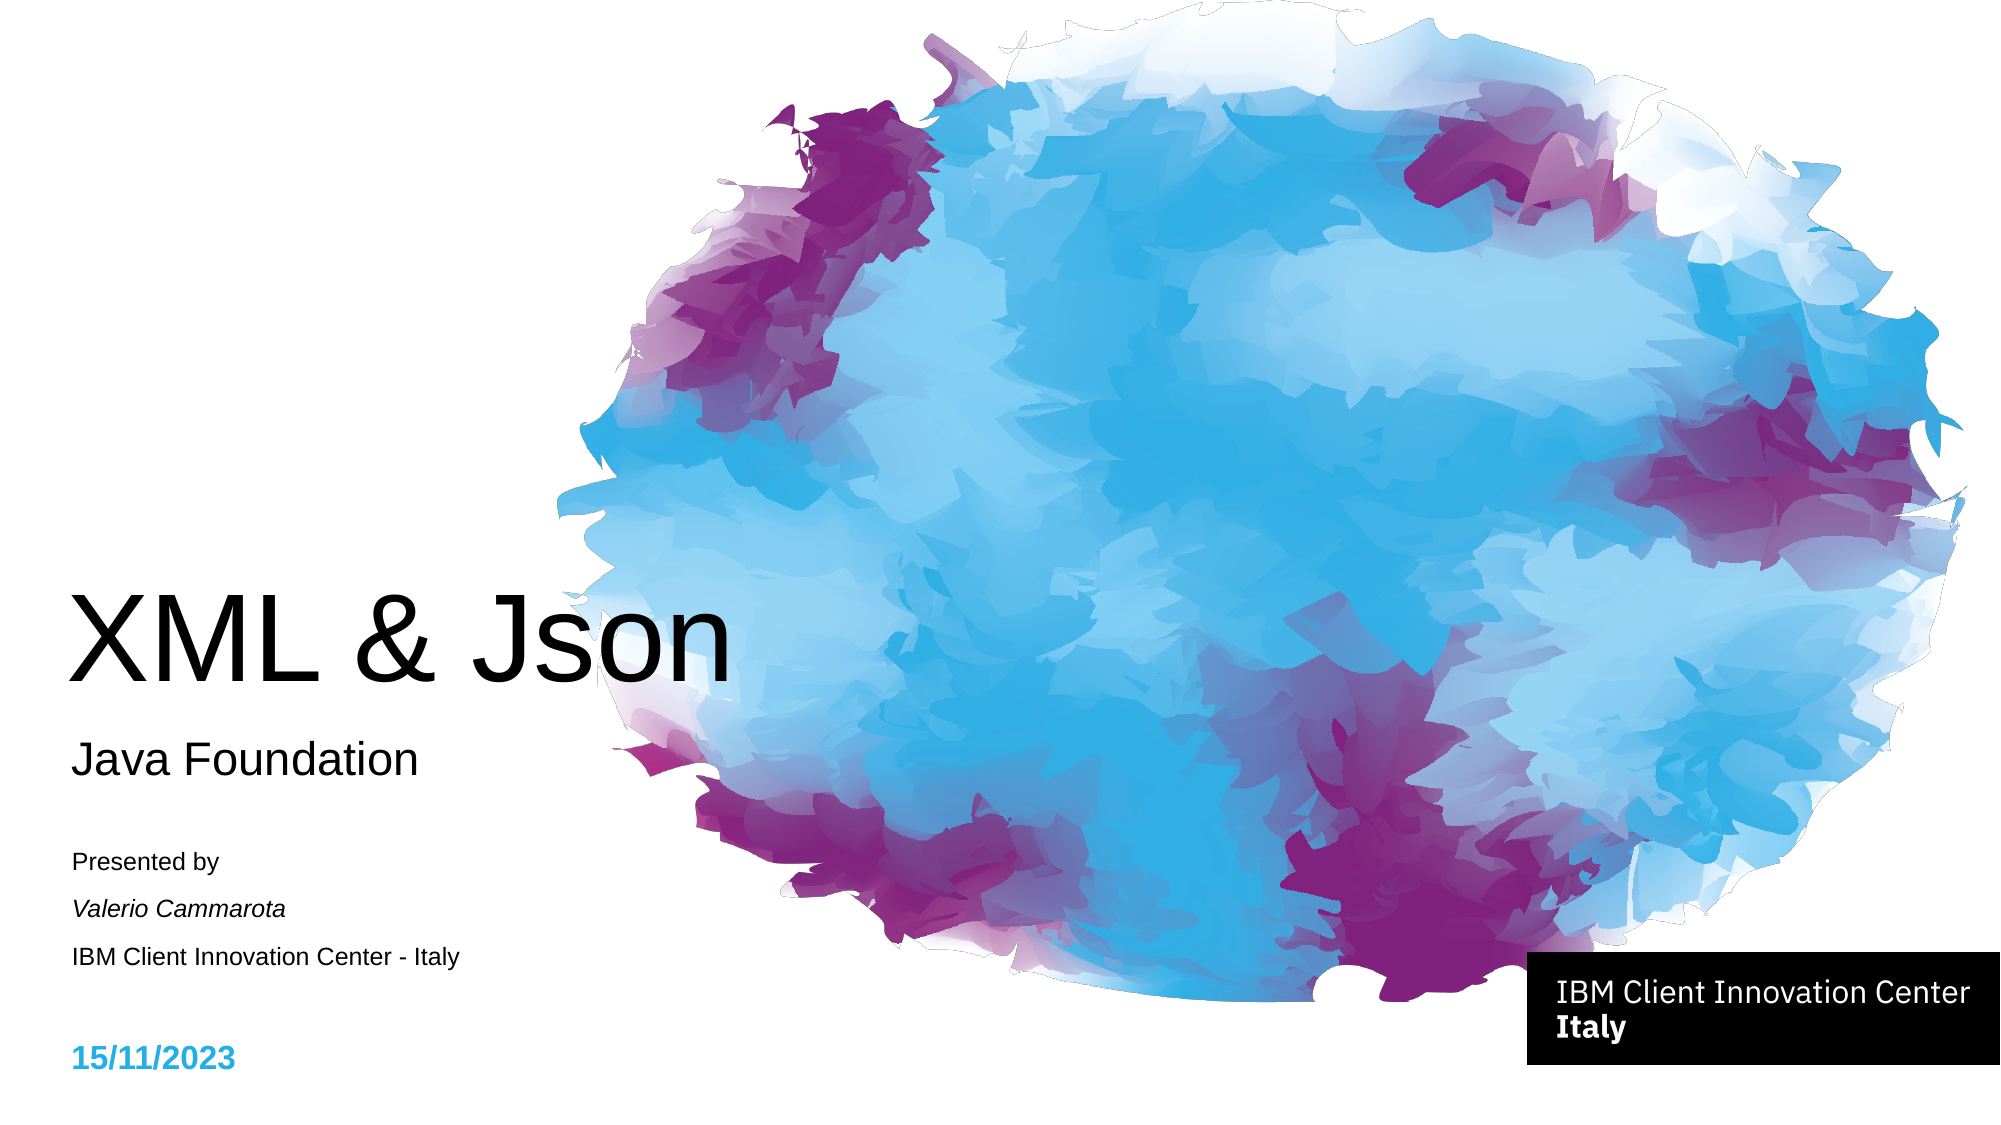

# XML & Json
Java Foundation
Presented by
Valerio Cammarota
IBM Client Innovation Center - Italy
15/11/2023